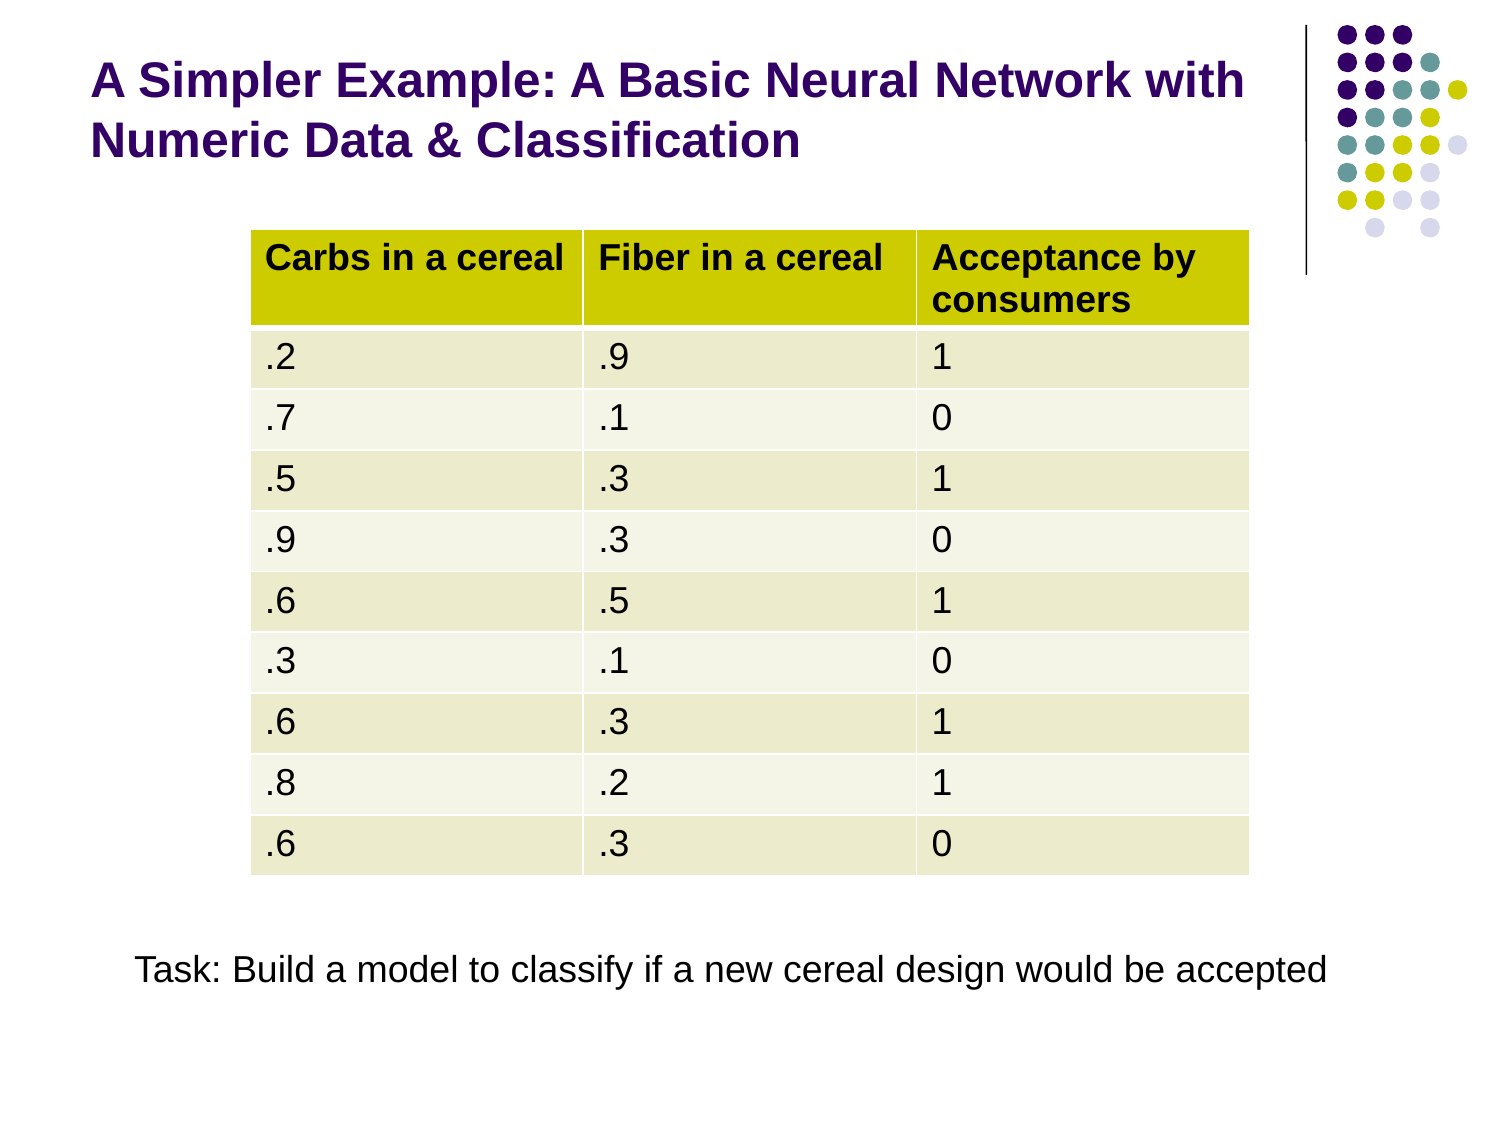

# A Simpler Example: A Basic Neural Network with Numeric Data & Classification
| Carbs in a cereal | Fiber in a cereal | Acceptance by consumers |
| --- | --- | --- |
| .2 | .9 | 1 |
| .7 | .1 | 0 |
| .5 | .3 | 1 |
| .9 | .3 | 0 |
| .6 | .5 | 1 |
| .3 | .1 | 0 |
| .6 | .3 | 1 |
| .8 | .2 | 1 |
| .6 | .3 | 0 |
Task: Build a model to classify if a new cereal design would be accepted